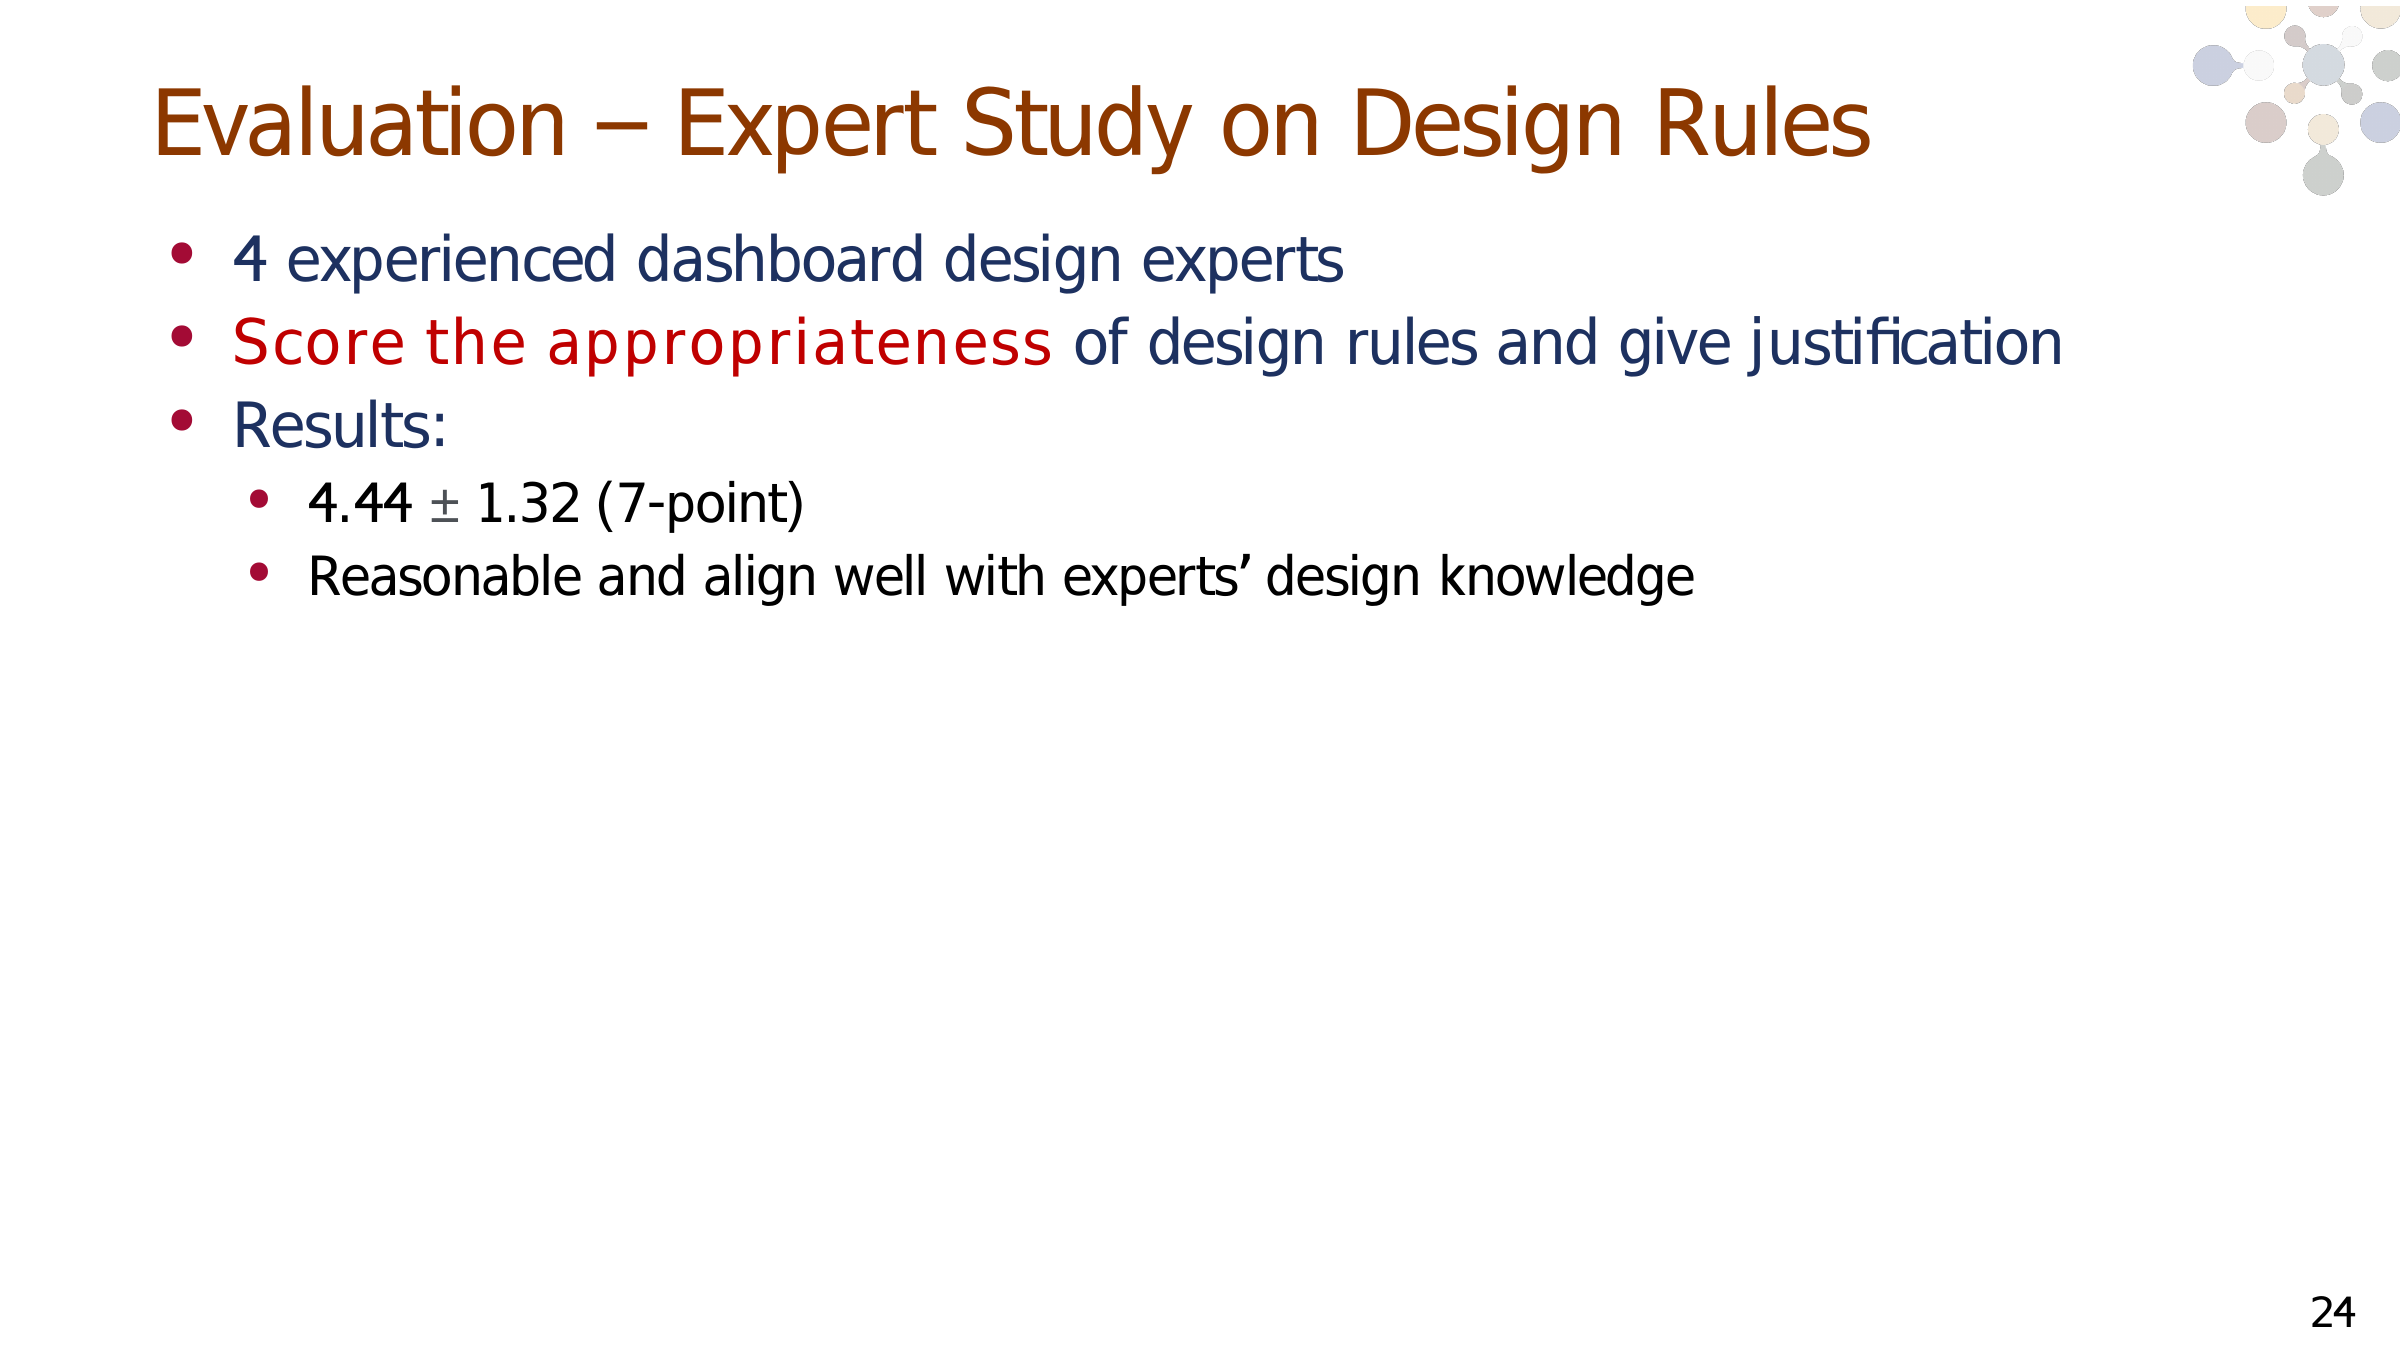

# Evaluation – Expert Study on Design Rules
4 experienced dashboard design experts
Score the appropriateness of design rules and give justification
Results:
4.44 ± 1.32 (7-point)
Reasonable and align well with experts’ design knowledge

24